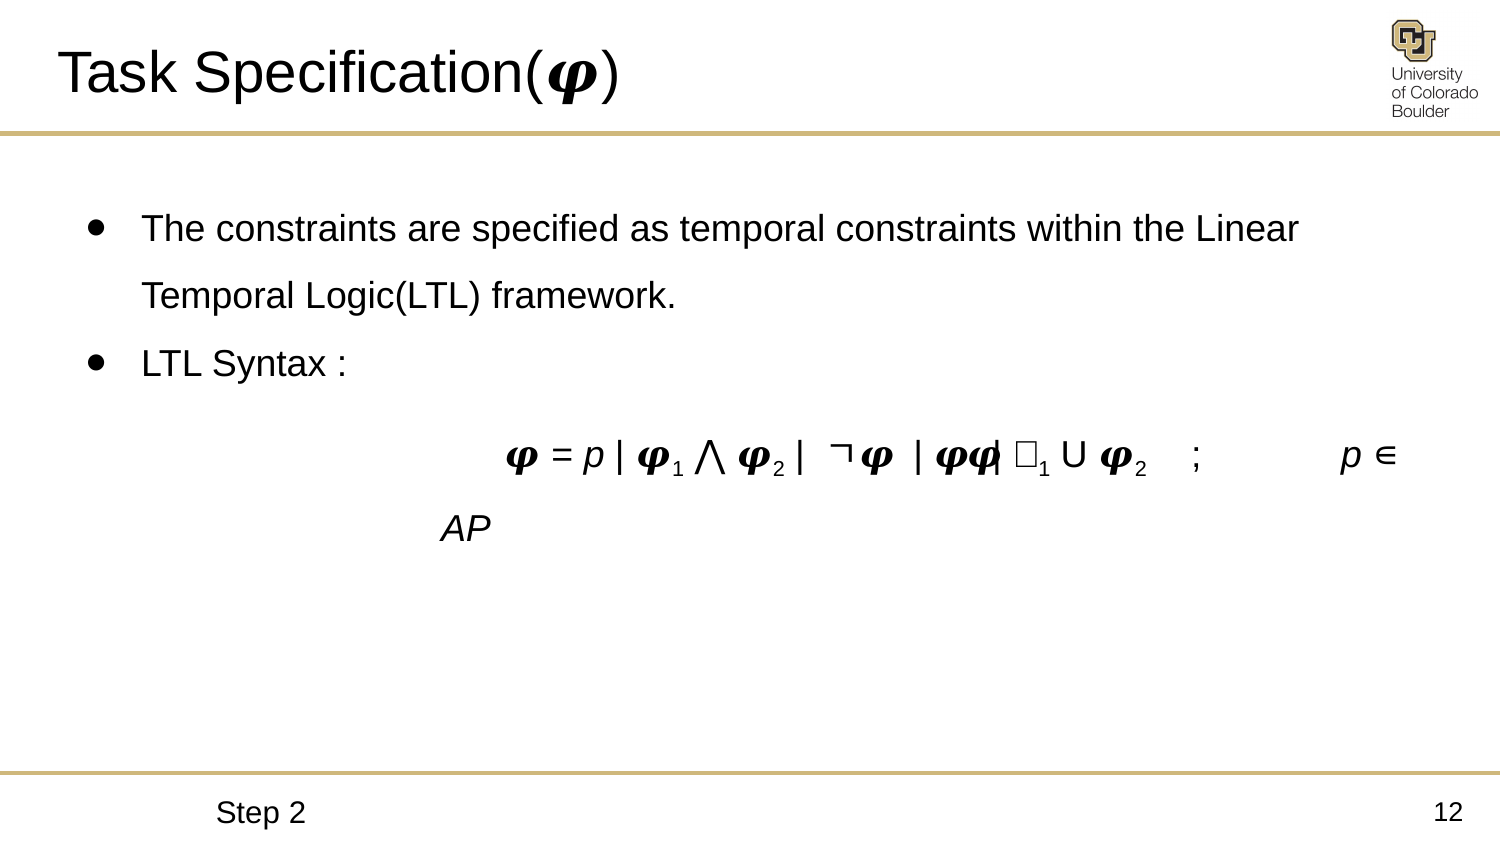

# Task Specification(𝝋)
The constraints are specified as temporal constraints within the Linear Temporal Logic(LTL) framework.
LTL Syntax :
      𝝋 = p | 𝝋1 ⋀  𝝋2 | ㄱ𝝋 | ⚪ 𝝋| 𝝋1 U 𝝋2 	;	p ∊ AP

12
Step 2